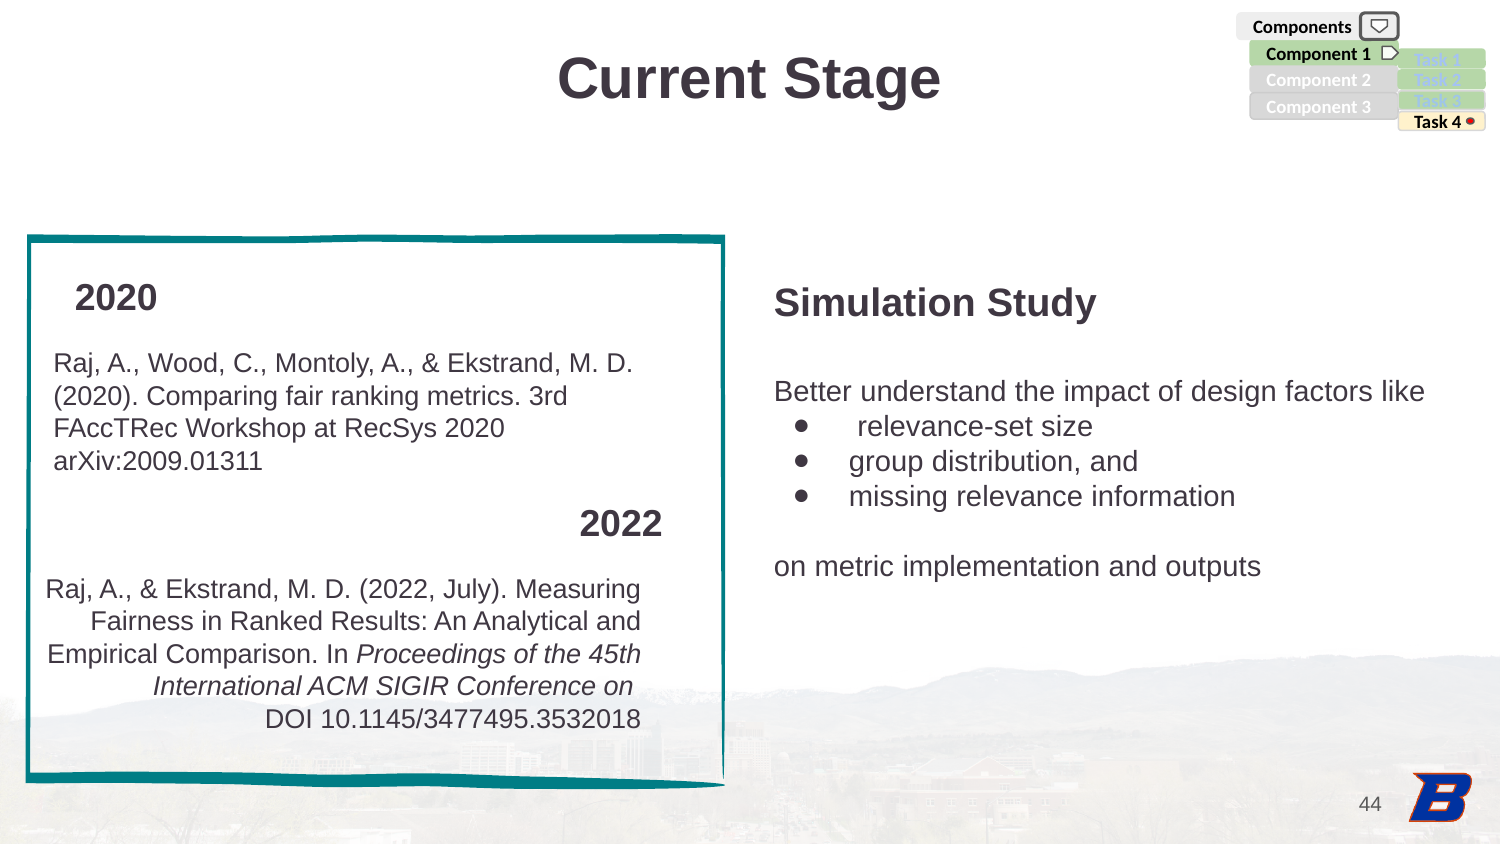

Components

Current Stage
Component 1

Task 1
Component 2
Task 2
Task 3
Component 3
Task 4

2020
Simulation Study

Better understand the impact of design factors like
 relevance-set size
group distribution, and
missing relevance information

on metric implementation and outputs
Raj, A., Wood, C., Montoly, A., & Ekstrand, M. D. (2020). Comparing fair ranking metrics. 3rd FAccTRec Workshop at RecSys 2020
arXiv:2009.01311
2022
Raj, A., & Ekstrand, M. D. (2022, July). Measuring Fairness in Ranked Results: An Analytical and Empirical Comparison. In Proceedings of the 45th International ACM SIGIR Conference on
DOI 10.1145/3477495.3532018
44